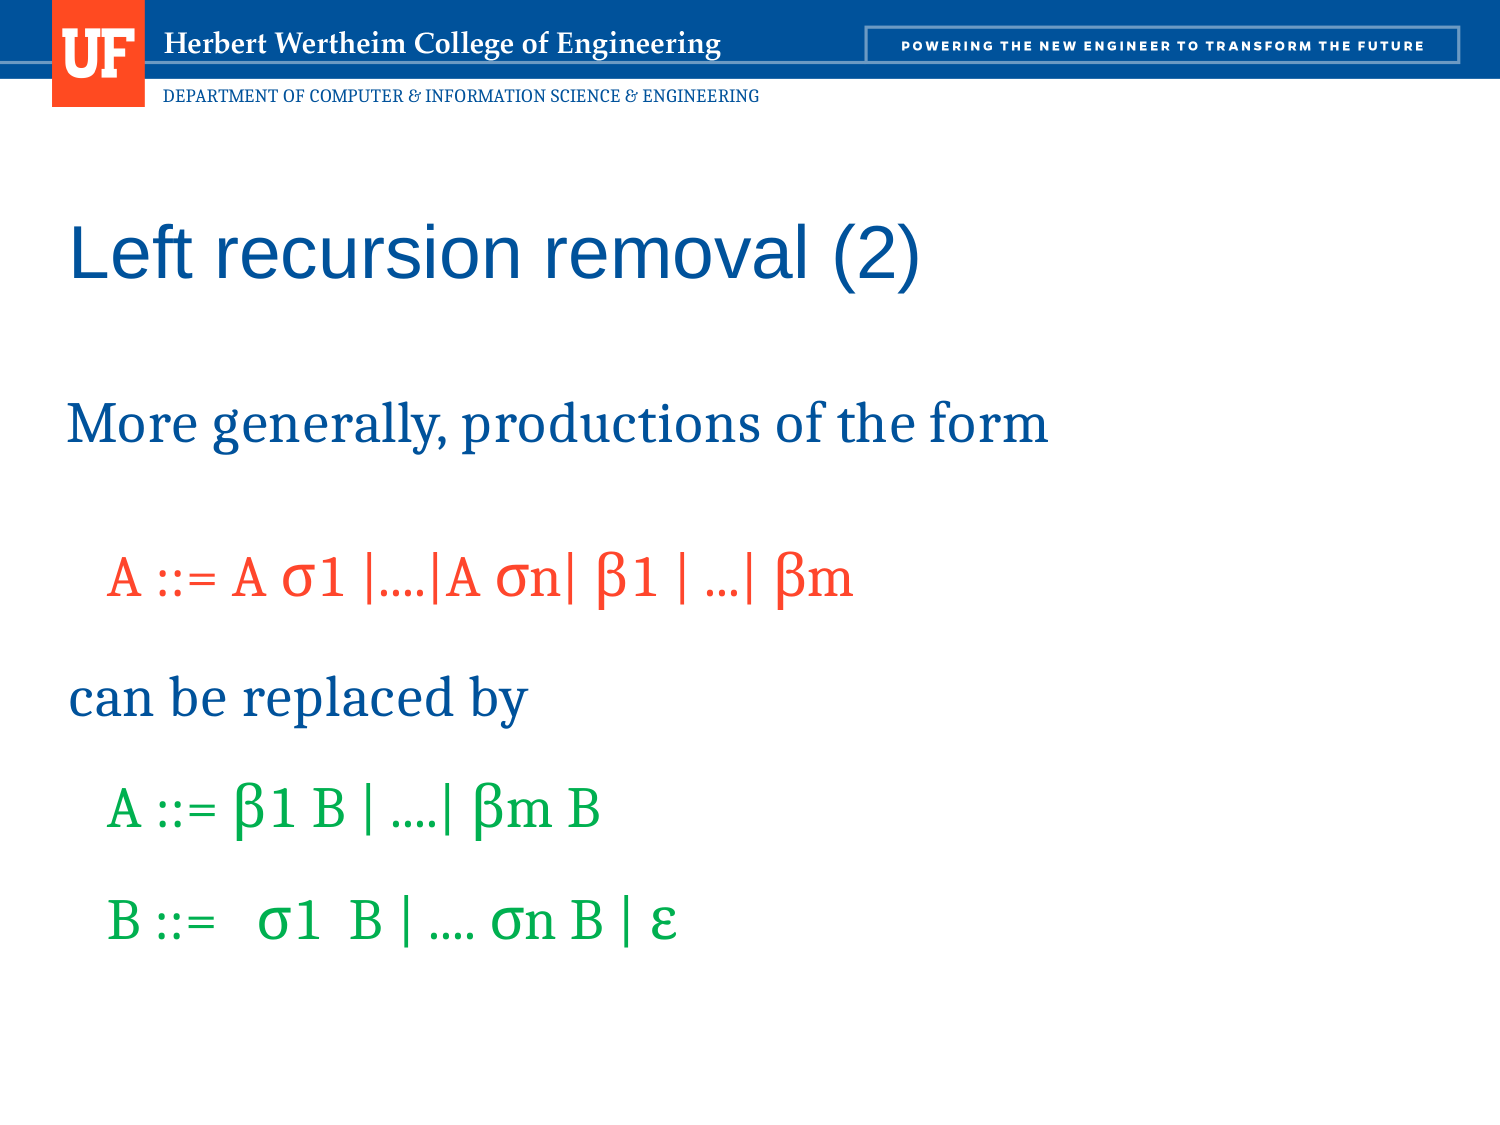

105
# Left recursion removal (2)
More generally, productions of the form
	A ::= A σ1 |....|A σn| β1 | ...| βm
can be replaced by
	A ::= β1 B | ....| βm B
	B ::=   σ1  B | .... σn B | ε